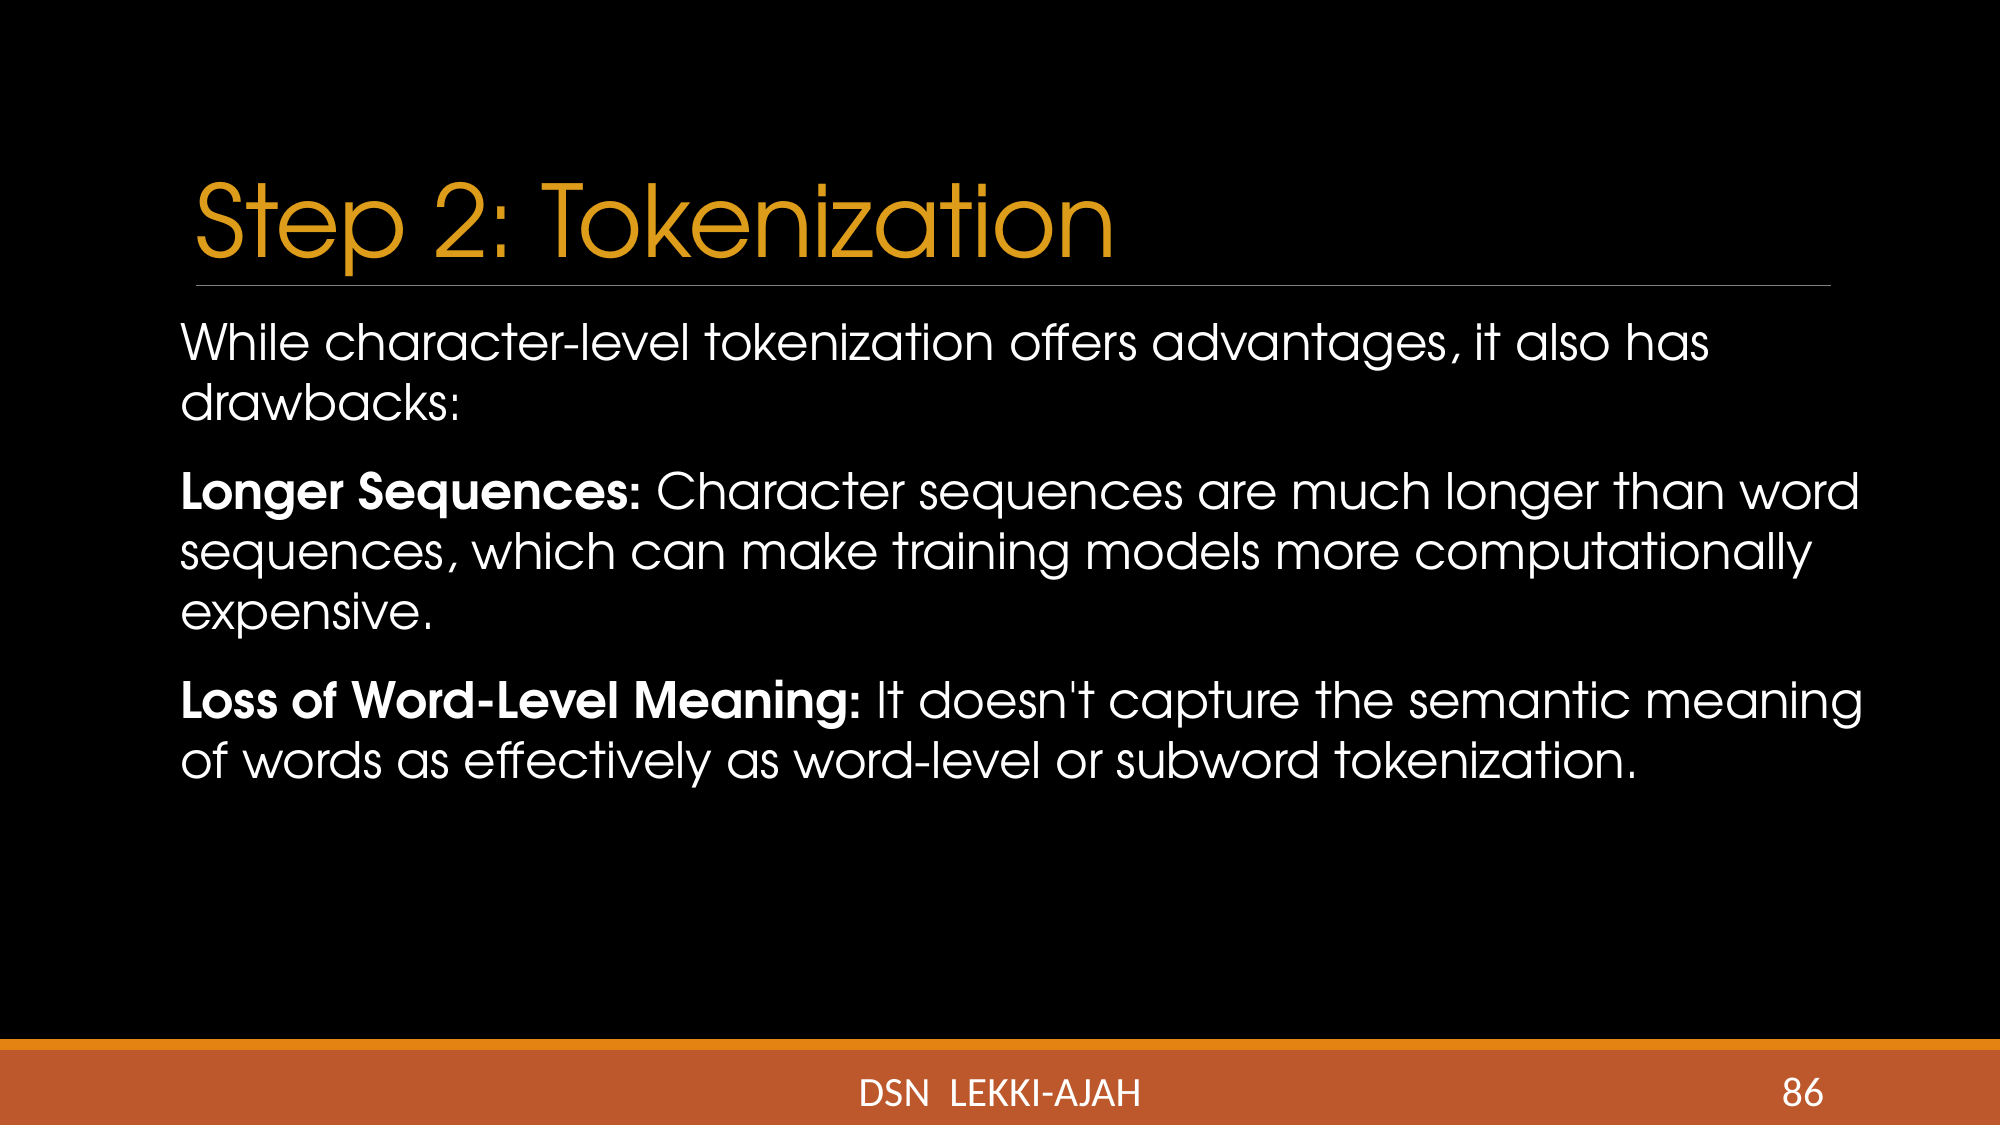

# Step 2: Tokenization
While character-level tokenization offers advantages, it also has drawbacks:
Longer Sequences: Character sequences are much longer than word sequences, which can make training models more computationally expensive.
Loss of Word-Level Meaning: It doesn't capture the semantic meaning of words as effectively as word-level or subword tokenization.

DSN  LEKKI-AJAH
86